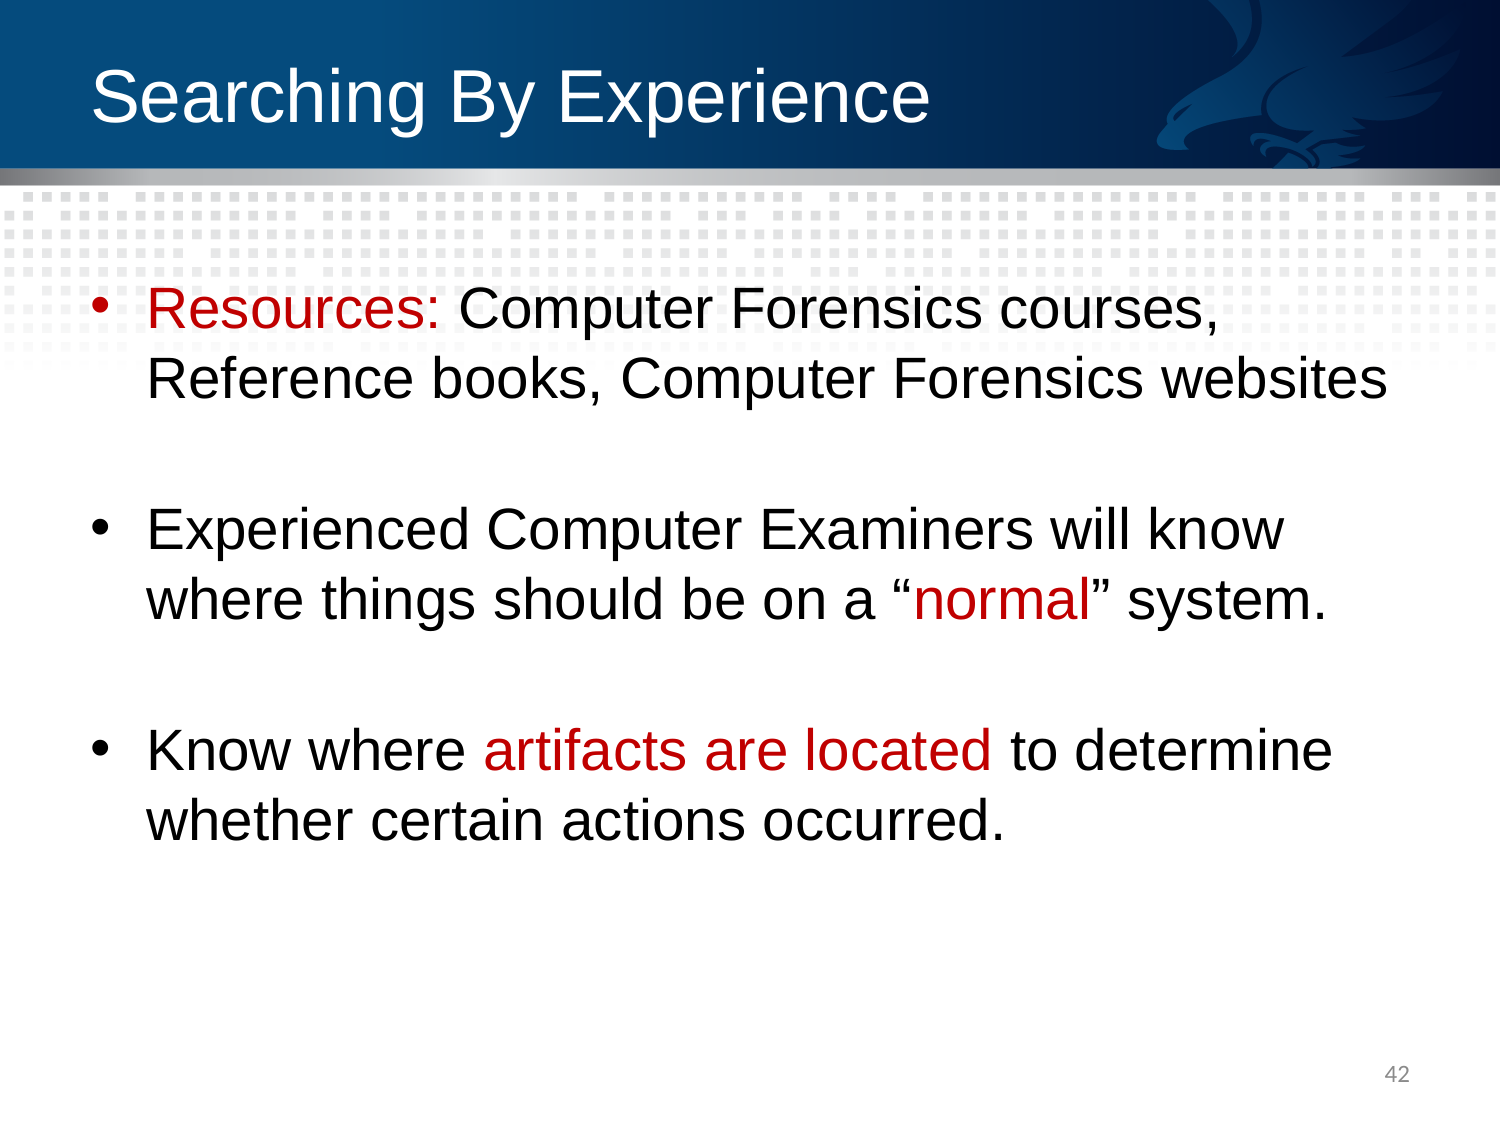

# Searching By Experience
Resources: Computer Forensics courses, Reference books, Computer Forensics websites
Experienced Computer Examiners will know where things should be on a “normal” system.
Know where artifacts are located to determine whether certain actions occurred.
42